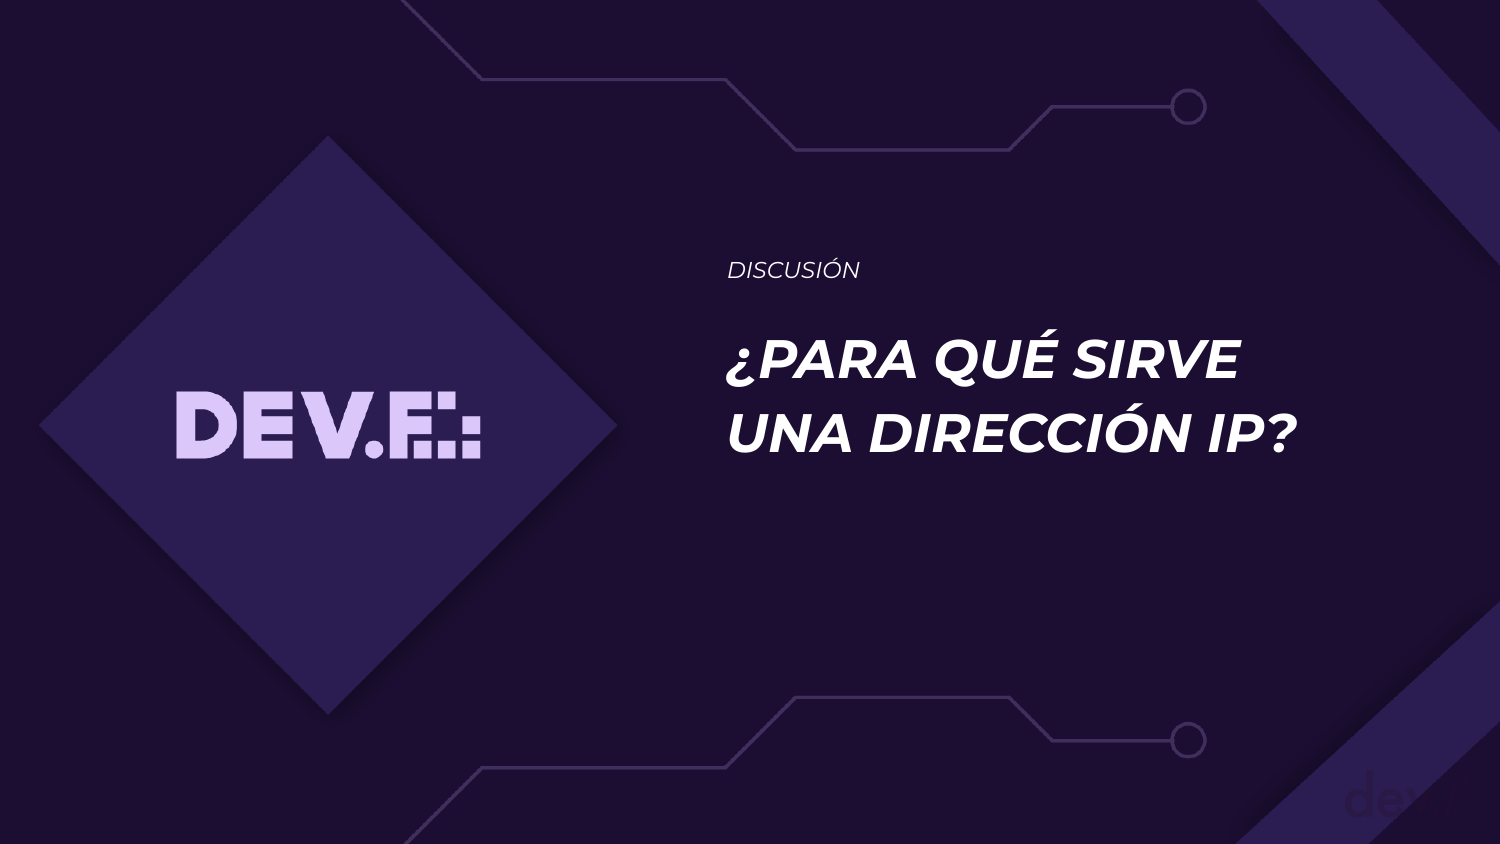

DISCUSIÓN

¿PARA QUÉ SIRVE UNA DIRECCIÓN IP?